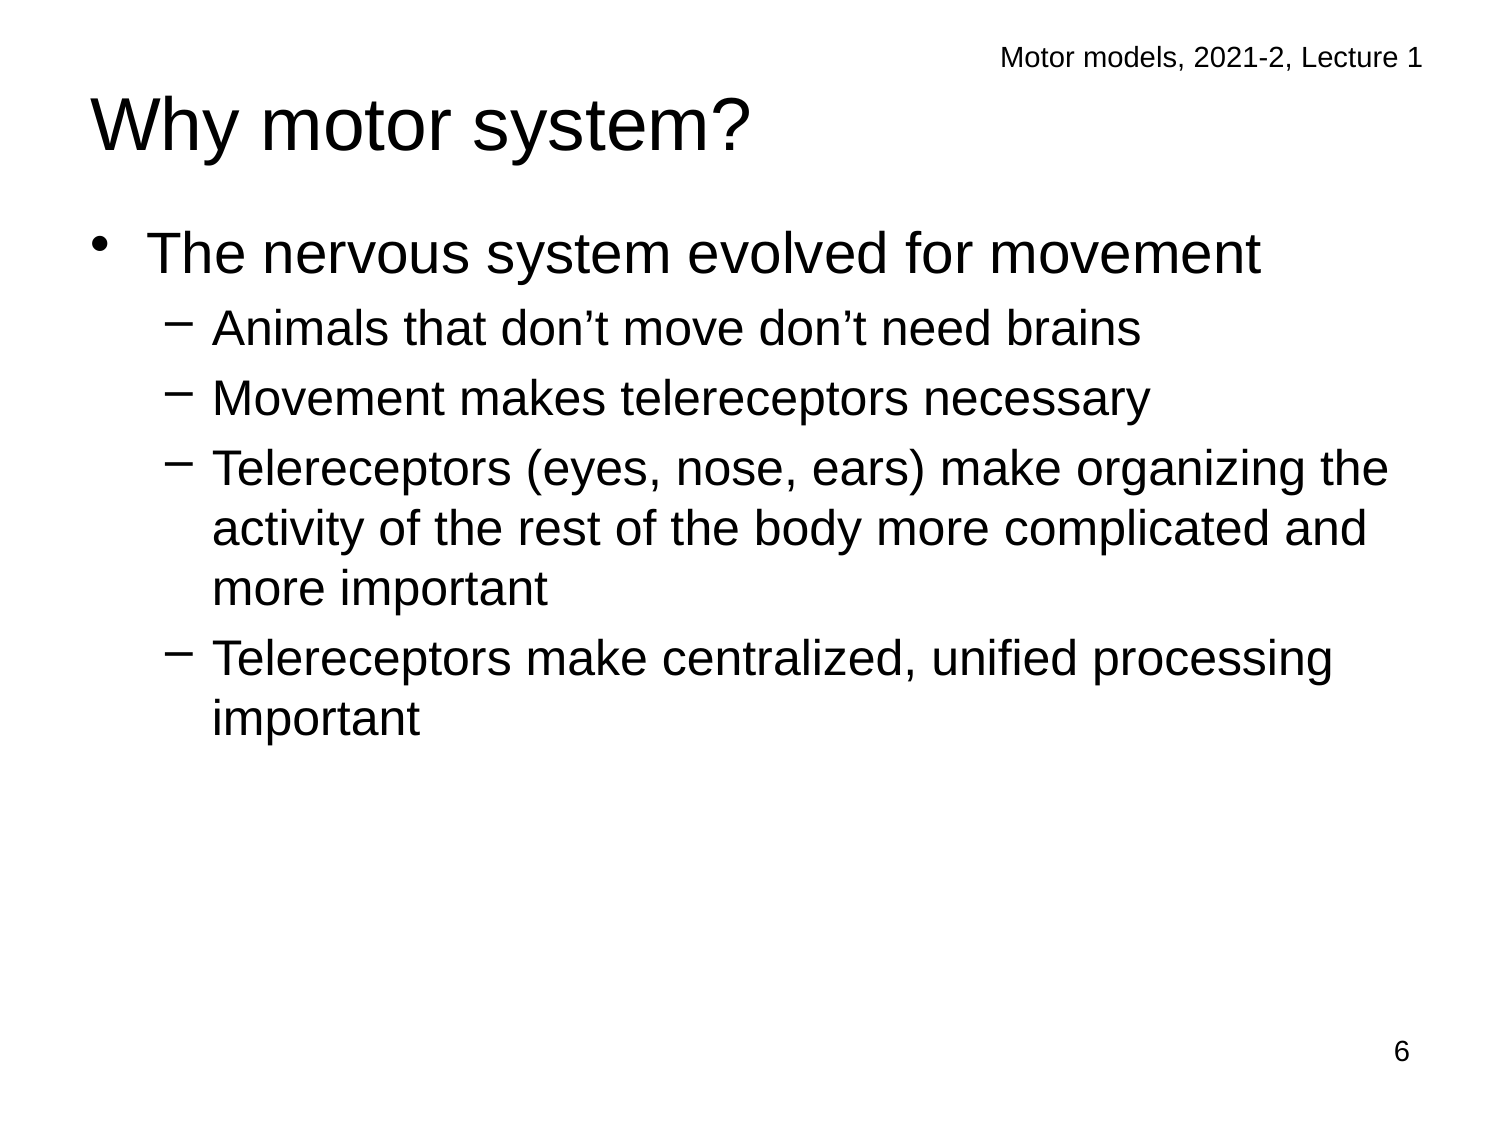

Motor models, 2021-2, Lecture 1
# Why motor system?
The nervous system evolved for movement
Animals that don’t move don’t need brains
Movement makes telereceptors necessary
Telereceptors (eyes, nose, ears) make organizing the activity of the rest of the body more complicated and more important
Telereceptors make centralized, unified processing important
6